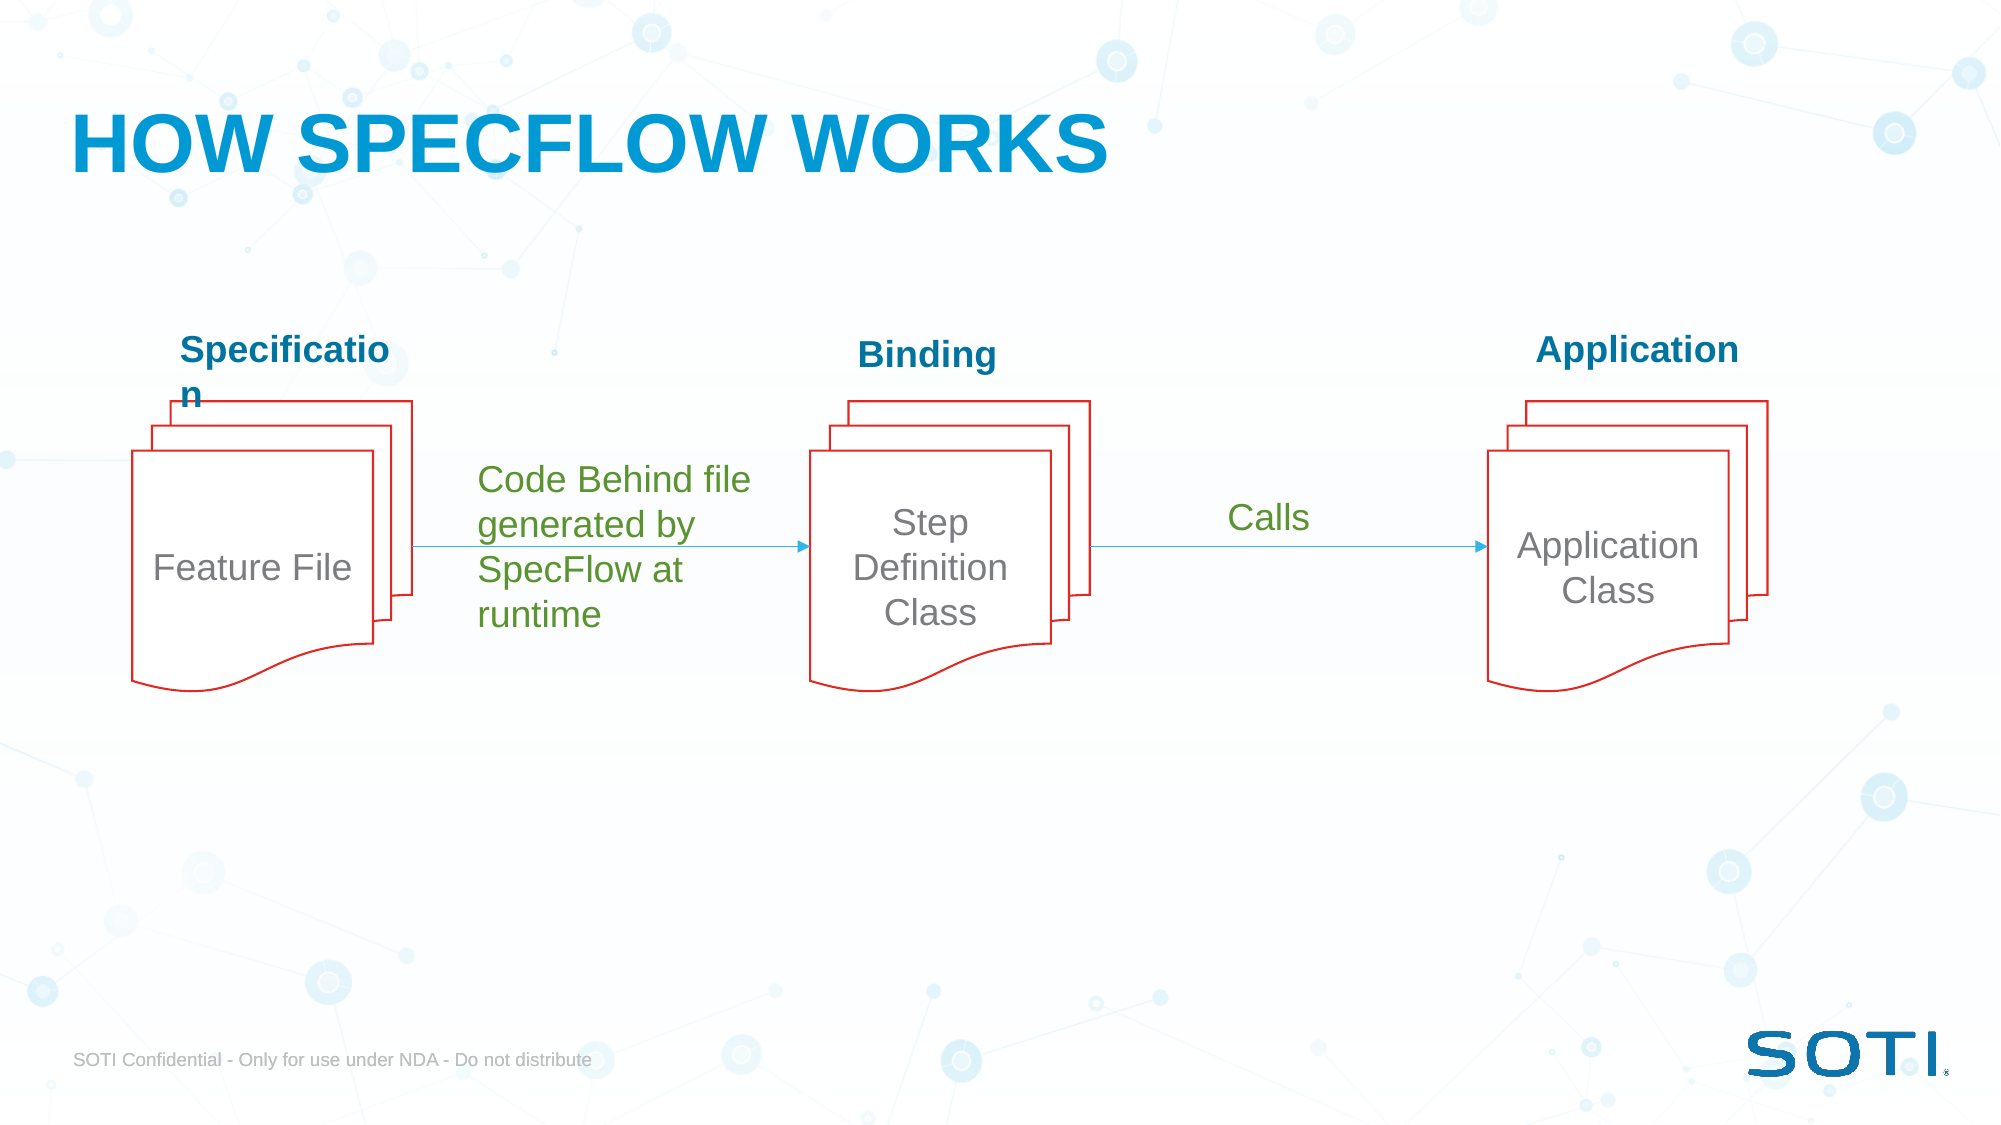

# How SpecFlow Works
Application
Specification
Binding
Feature File
Step Definition Class
Application Class
Code Behind file generated by
SpecFlow at runtime
Calls